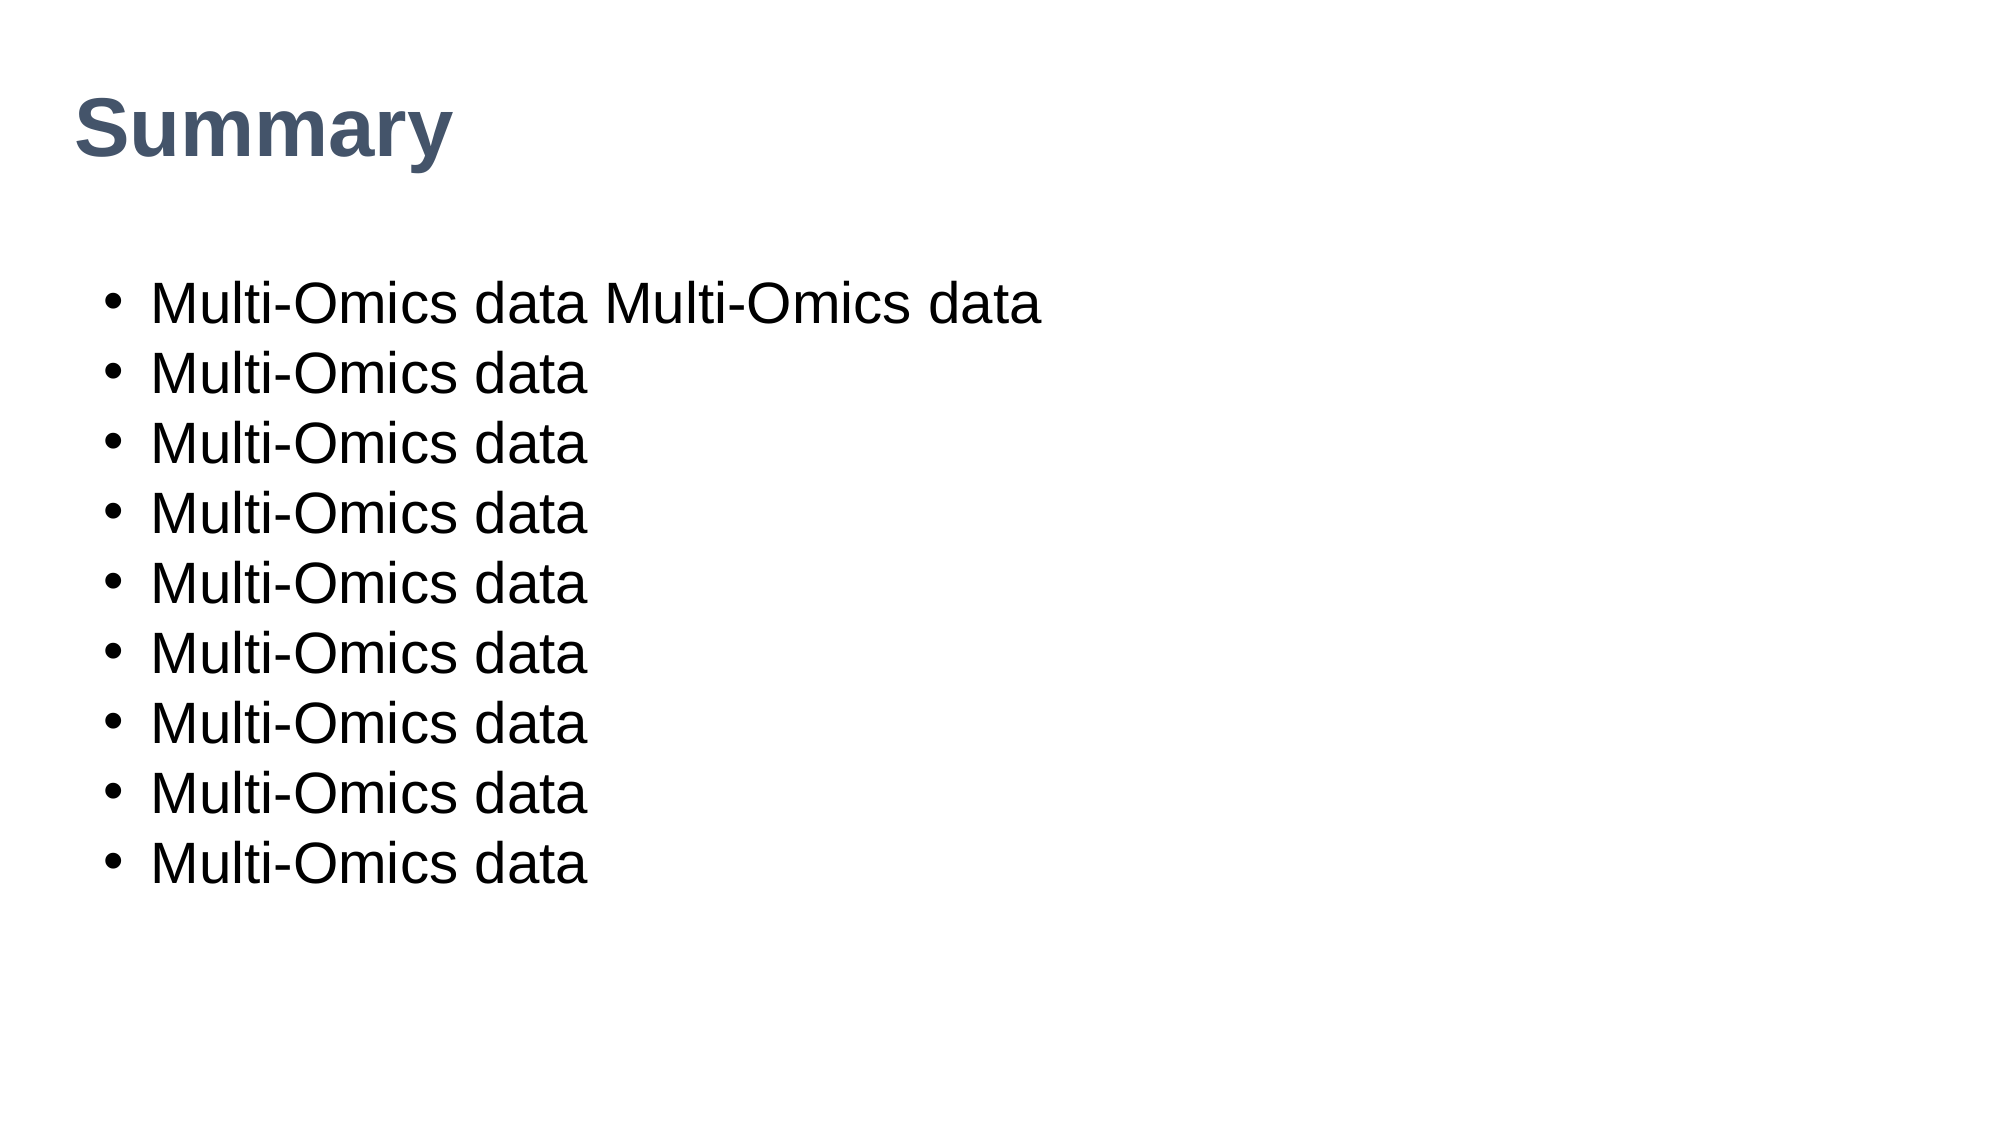

Summary
Multi-Omics data Multi-Omics data
Multi-Omics data
Multi-Omics data
Multi-Omics data
Multi-Omics data
Multi-Omics data
Multi-Omics data
Multi-Omics data
Multi-Omics data